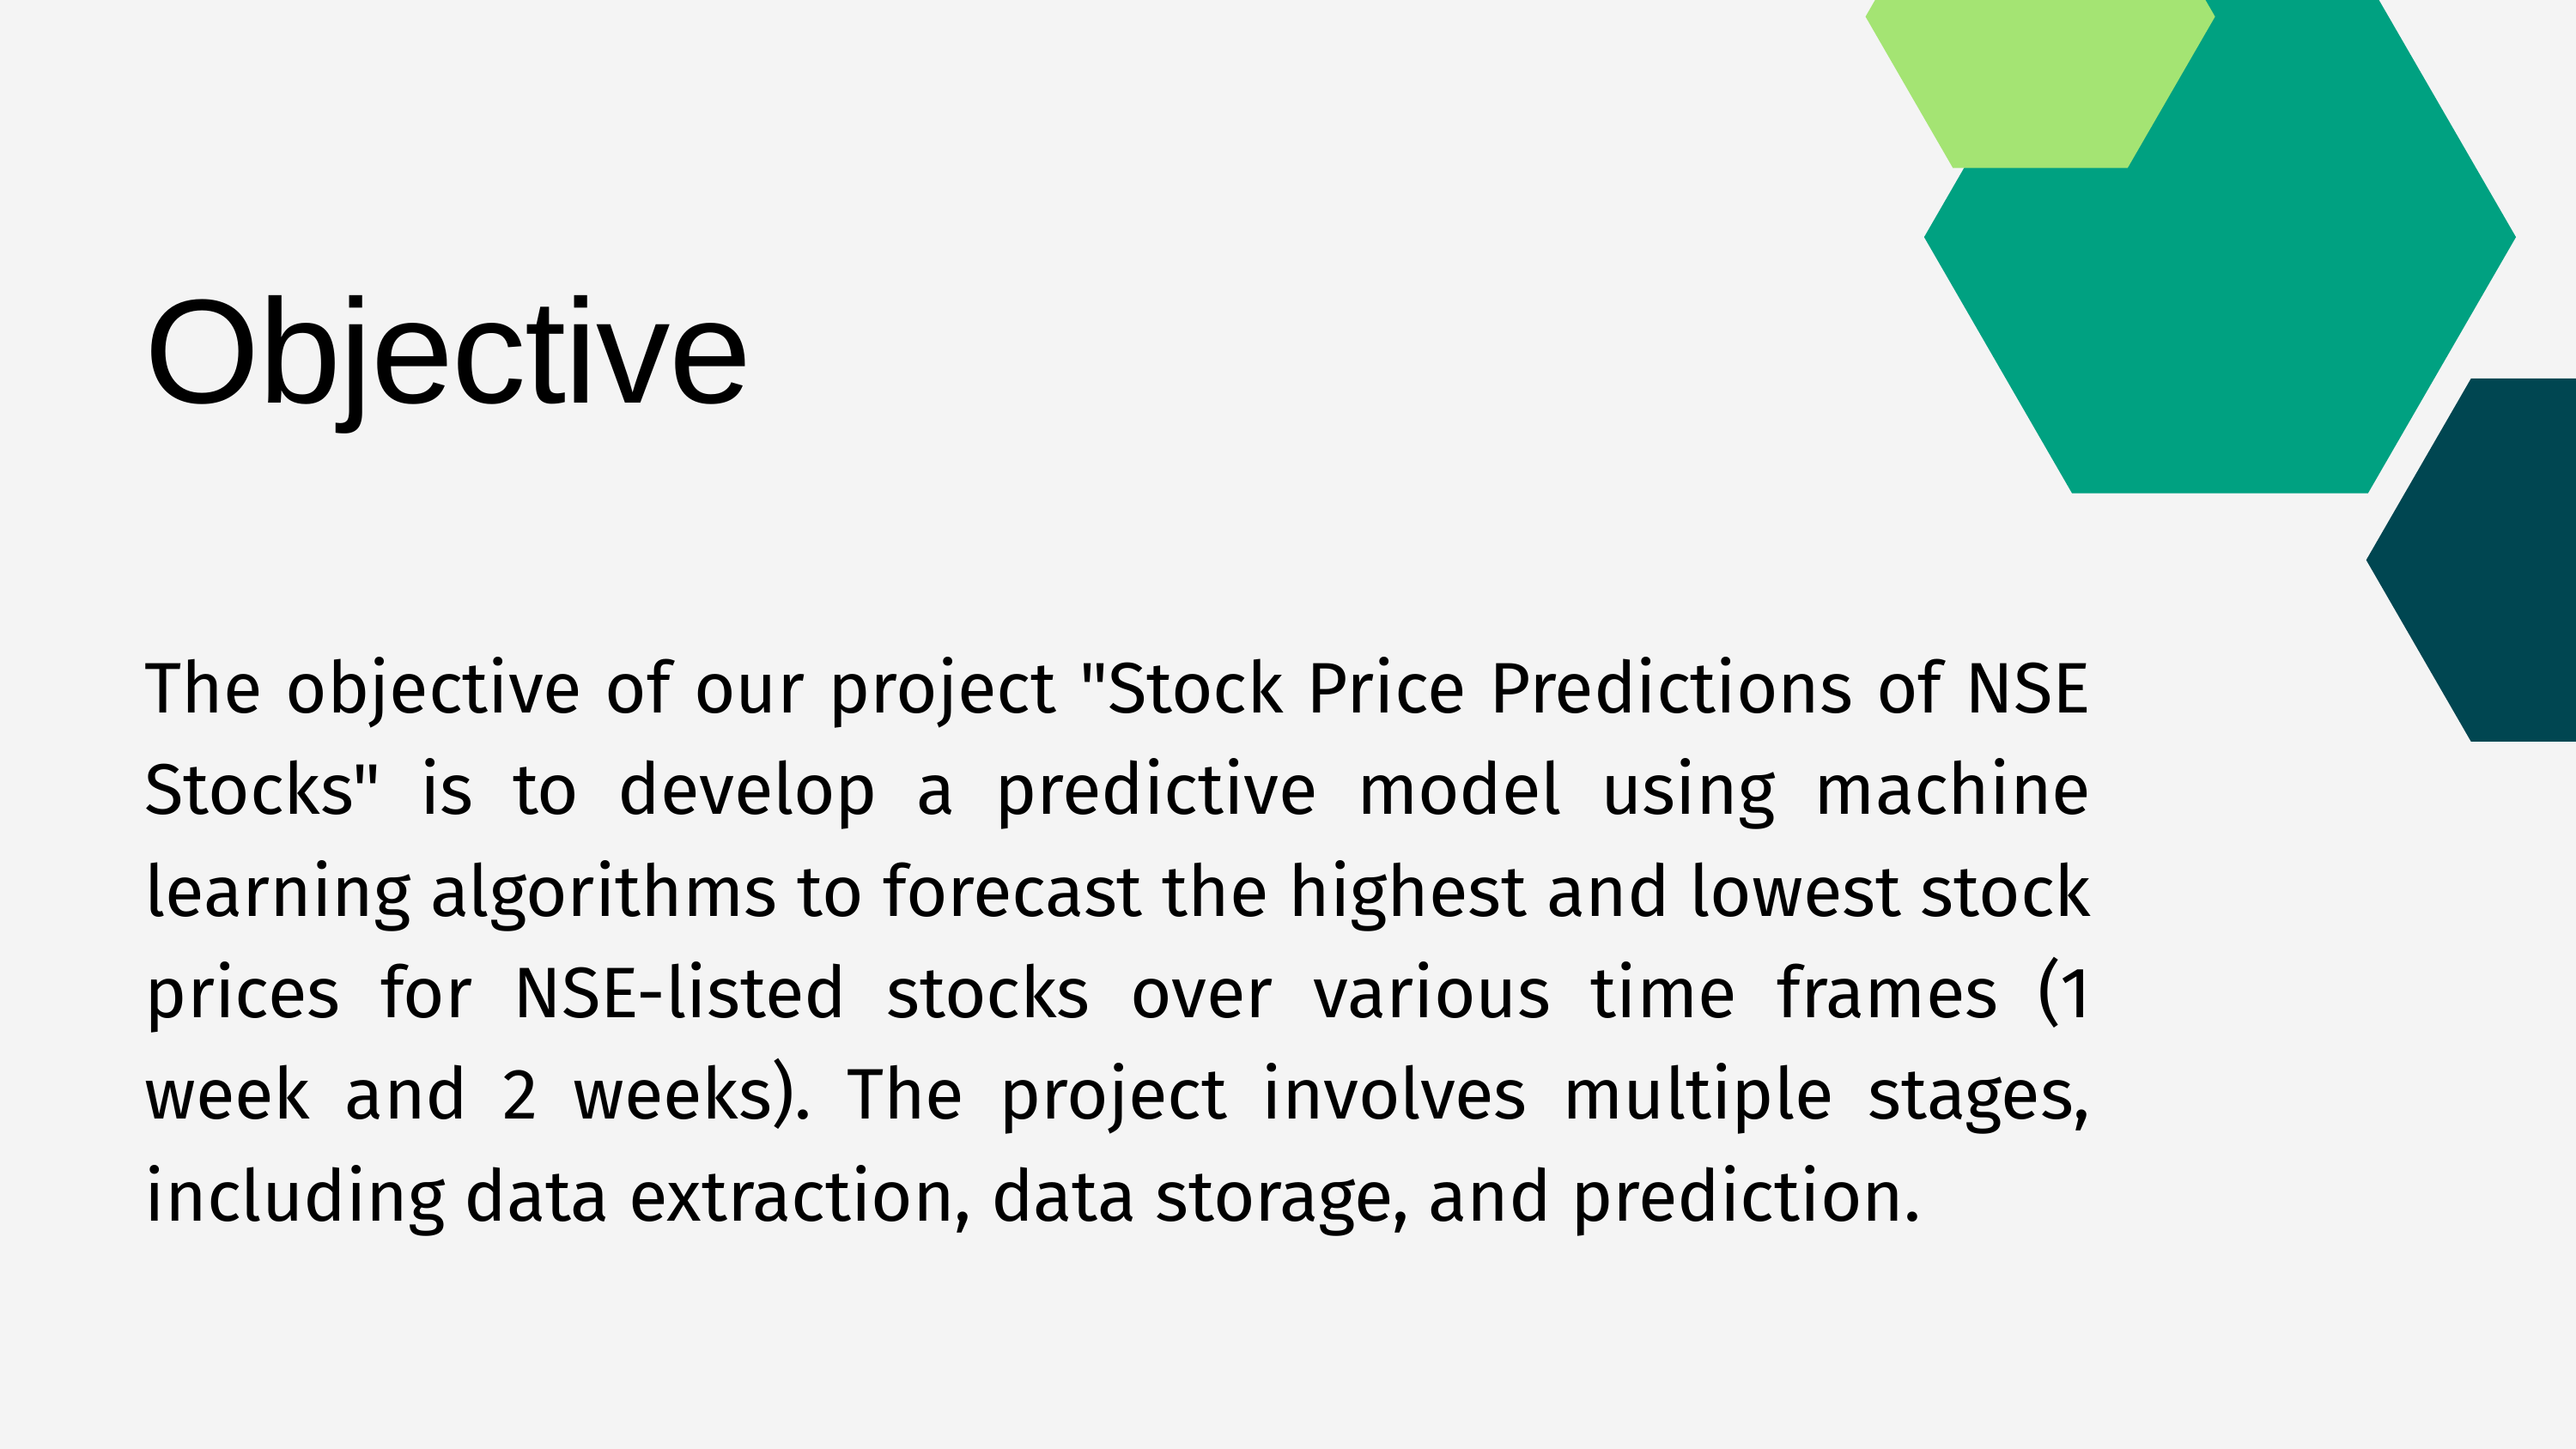

Objective
The objective of our project "Stock Price Predictions of NSE Stocks" is to develop a predictive model using machine learning algorithms to forecast the highest and lowest stock prices for NSE-listed stocks over various time frames (1 week and 2 weeks). The project involves multiple stages, including data extraction, data storage, and prediction.